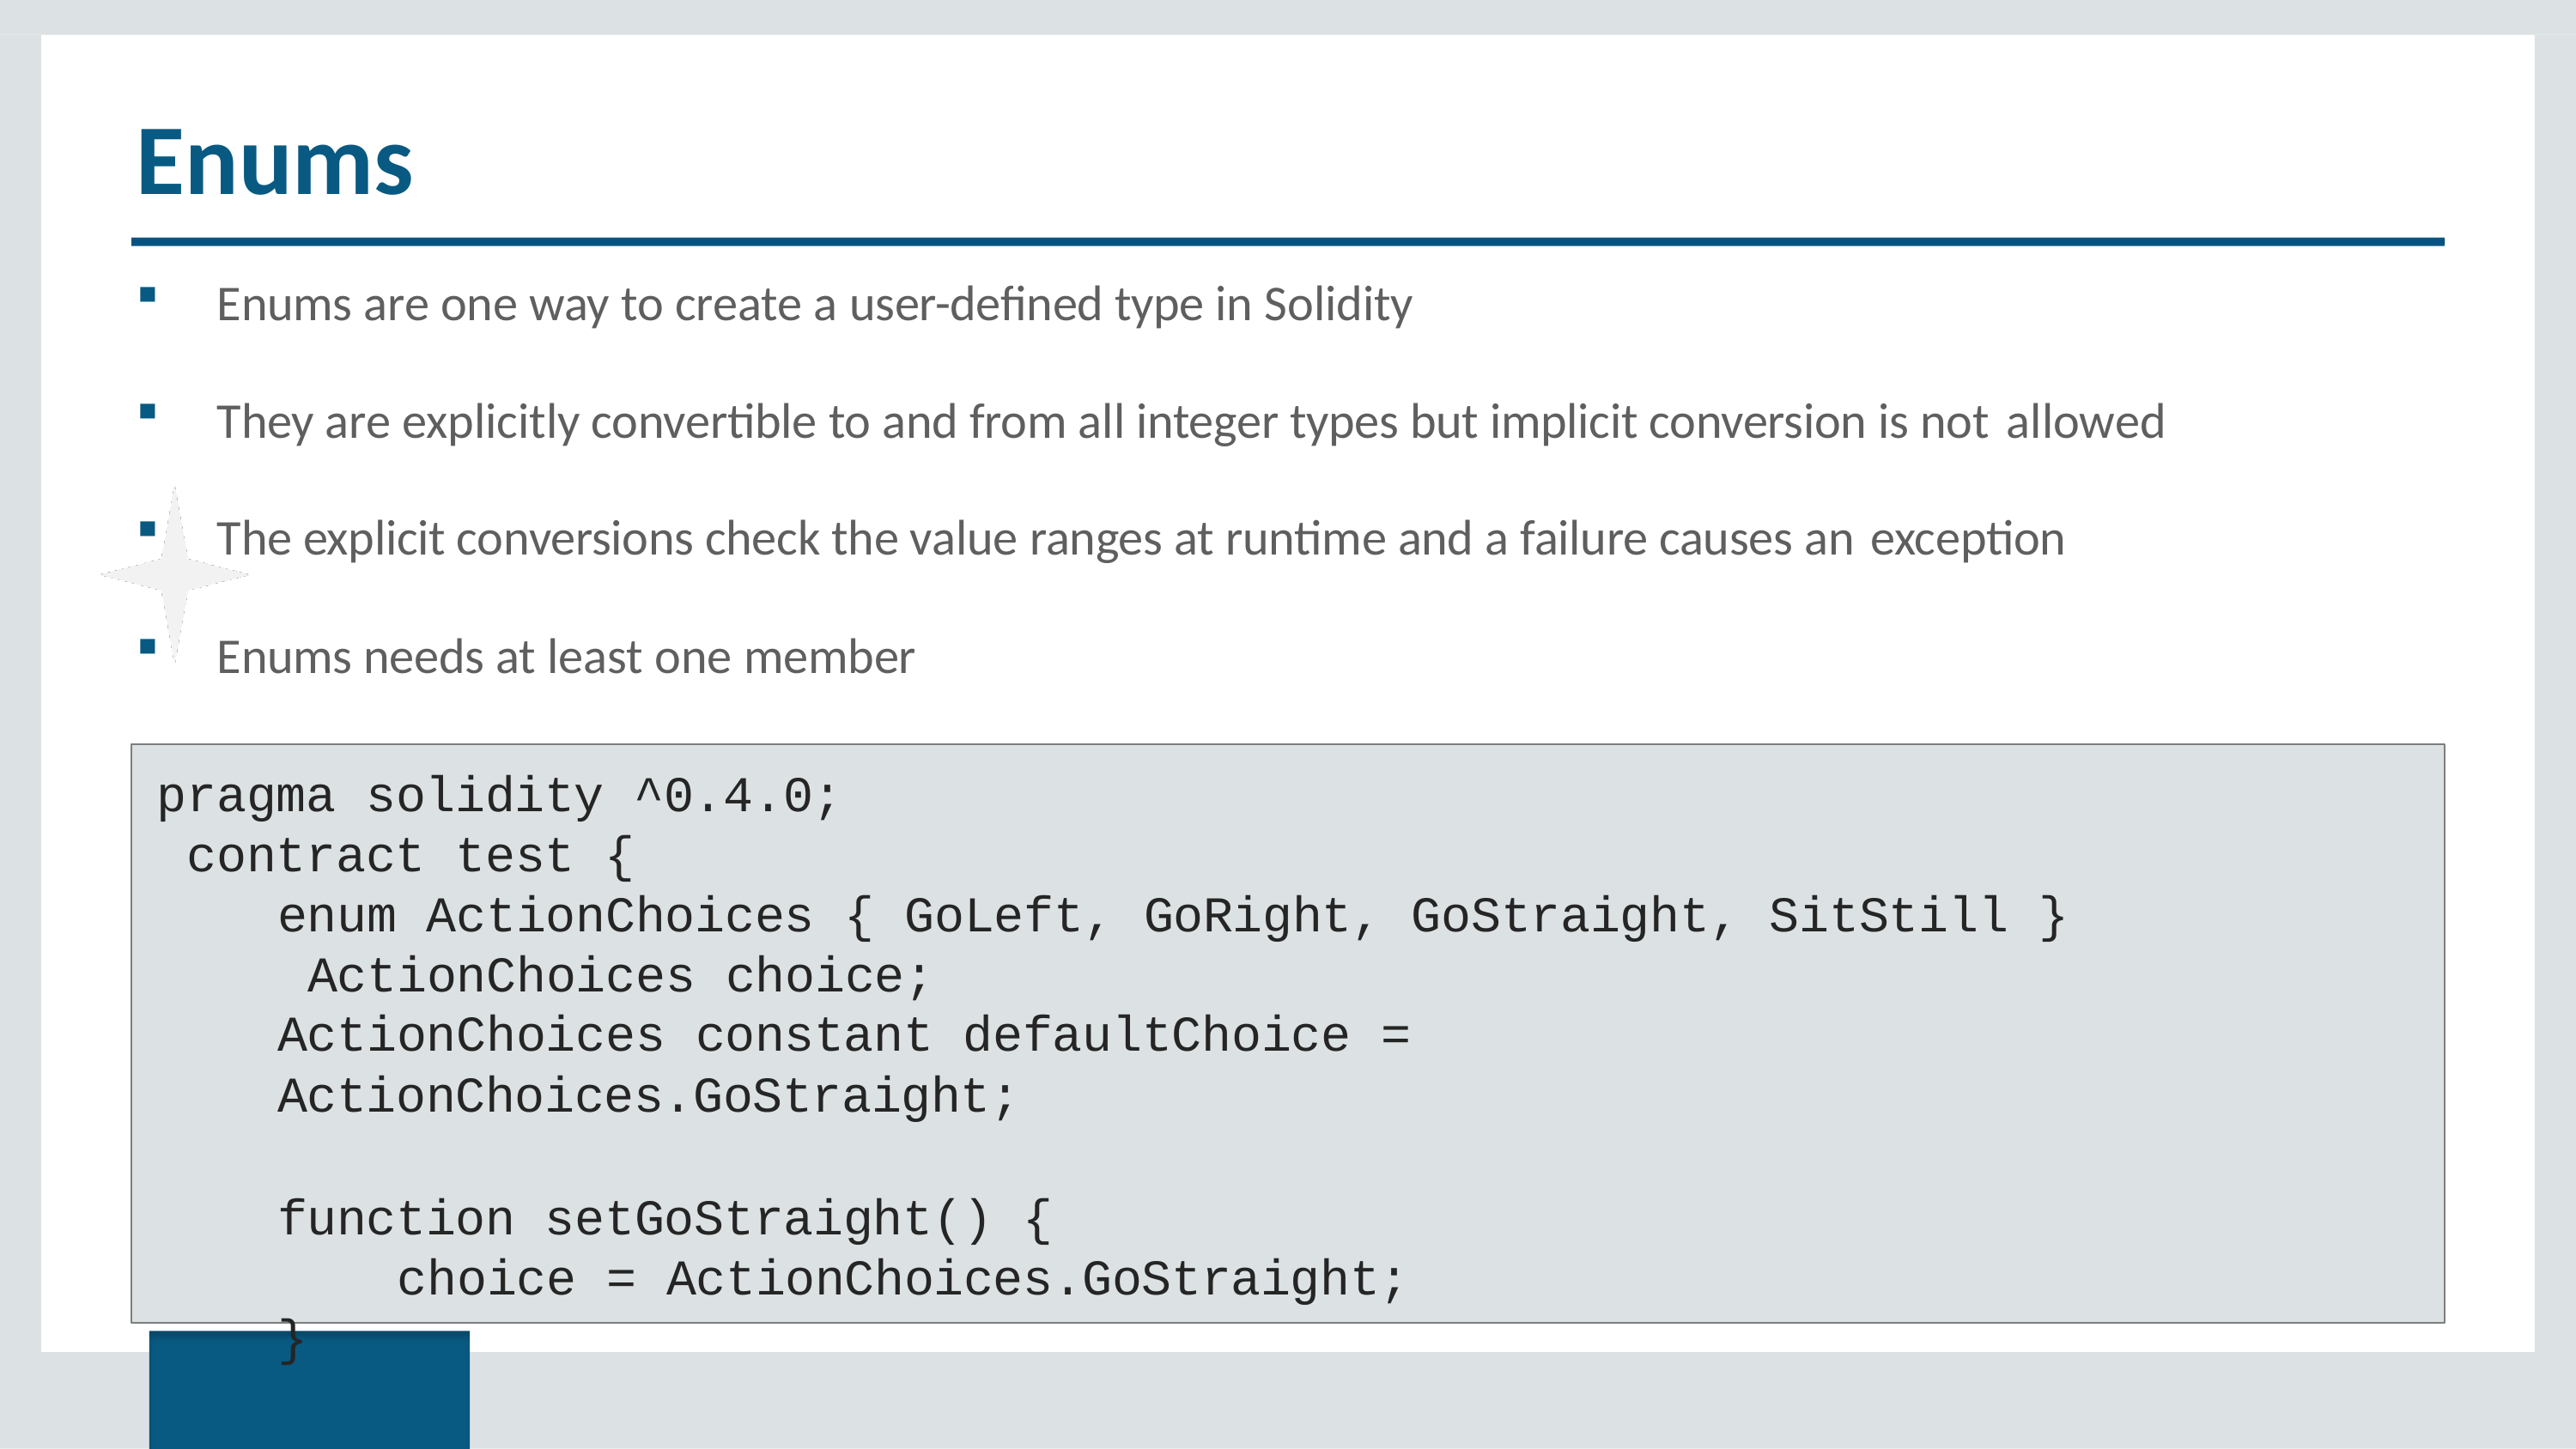

# Enums

Enums are one way to create a user-defined type in Solidity

They are explicitly convertible to and from all integer types but implicit conversion is not allowed

The explicit conversions check the value ranges at runtime and a failure causes an exception

Enums needs at least one member

pragma solidity ^0.4.0;  contract test {
enum ActionChoices { GoLeft, GoRight, GoStraight, SitStill }  ActionChoices choice;
ActionChoices constant defaultChoice = ActionChoices.GoStraight;

function setGoStraight() {
choice = ActionChoices.GoStraight;
}